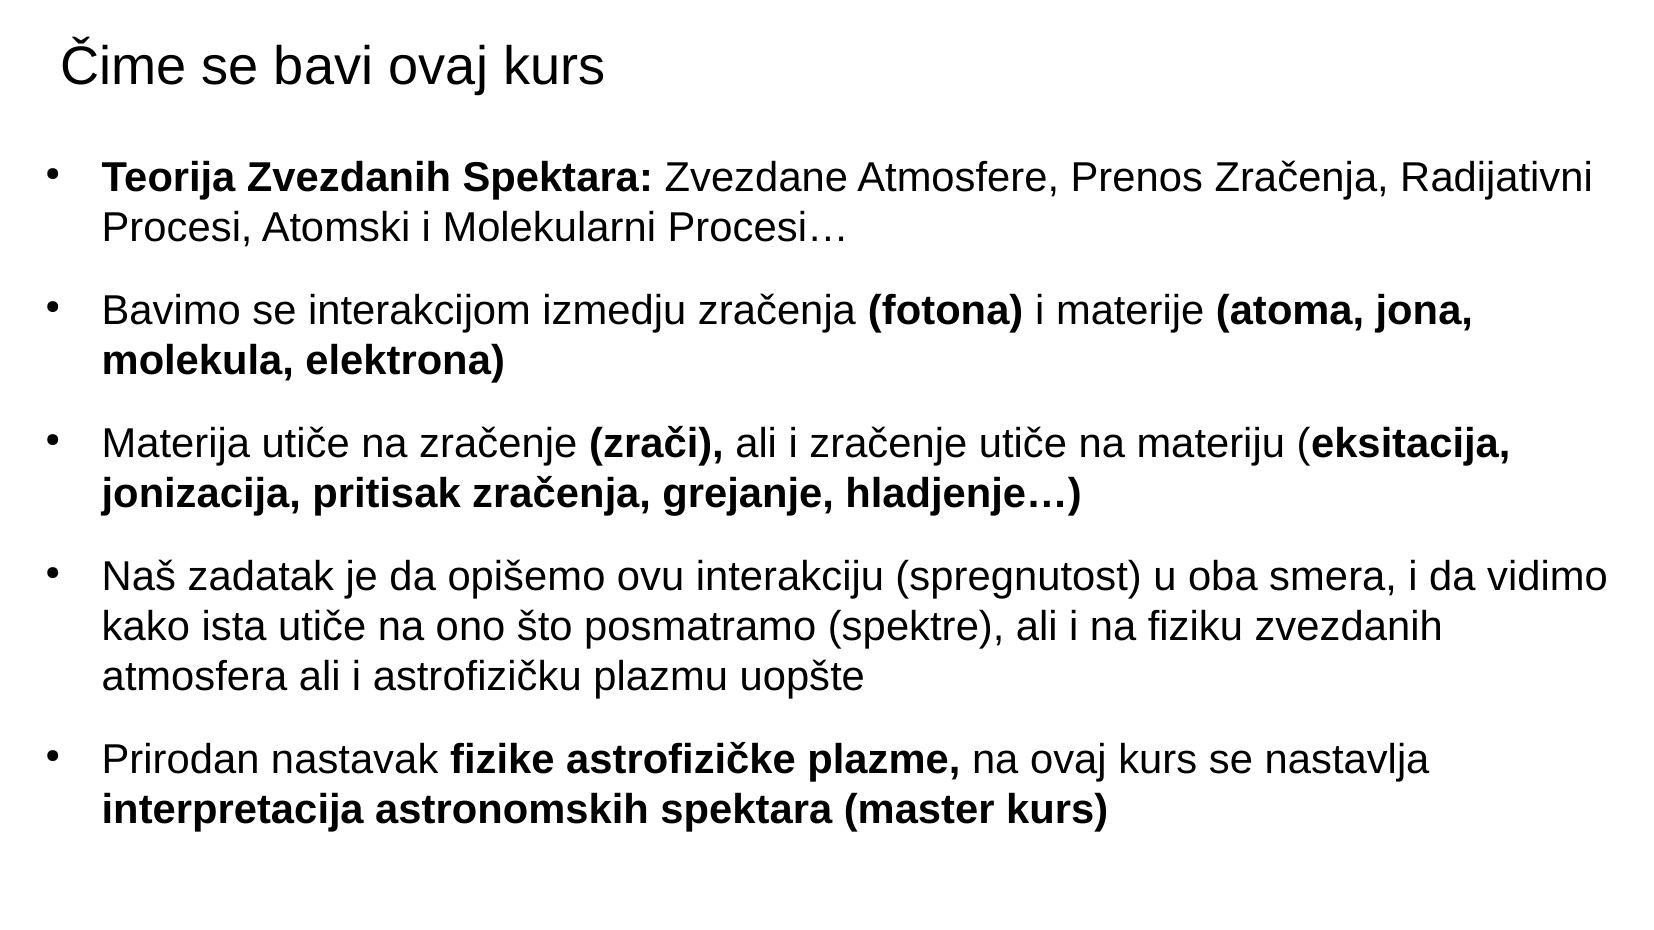

Čime se bavi ovaj kurs
Teorija Zvezdanih Spektara: Zvezdane Atmosfere, Prenos Zračenja, Radijativni Procesi, Atomski i Molekularni Procesi…
Bavimo se interakcijom izmedju zračenja (fotona) i materije (atoma, jona, molekula, elektrona)
Materija utiče na zračenje (zrači), ali i zračenje utiče na materiju (eksitacija, jonizacija, pritisak zračenja, grejanje, hladjenje…)
Naš zadatak je da opišemo ovu interakciju (spregnutost) u oba smera, i da vidimo kako ista utiče na ono što posmatramo (spektre), ali i na fiziku zvezdanih atmosfera ali i astrofizičku plazmu uopšte
Prirodan nastavak fizike astrofizičke plazme, na ovaj kurs se nastavlja interpretacija astronomskih spektara (master kurs)